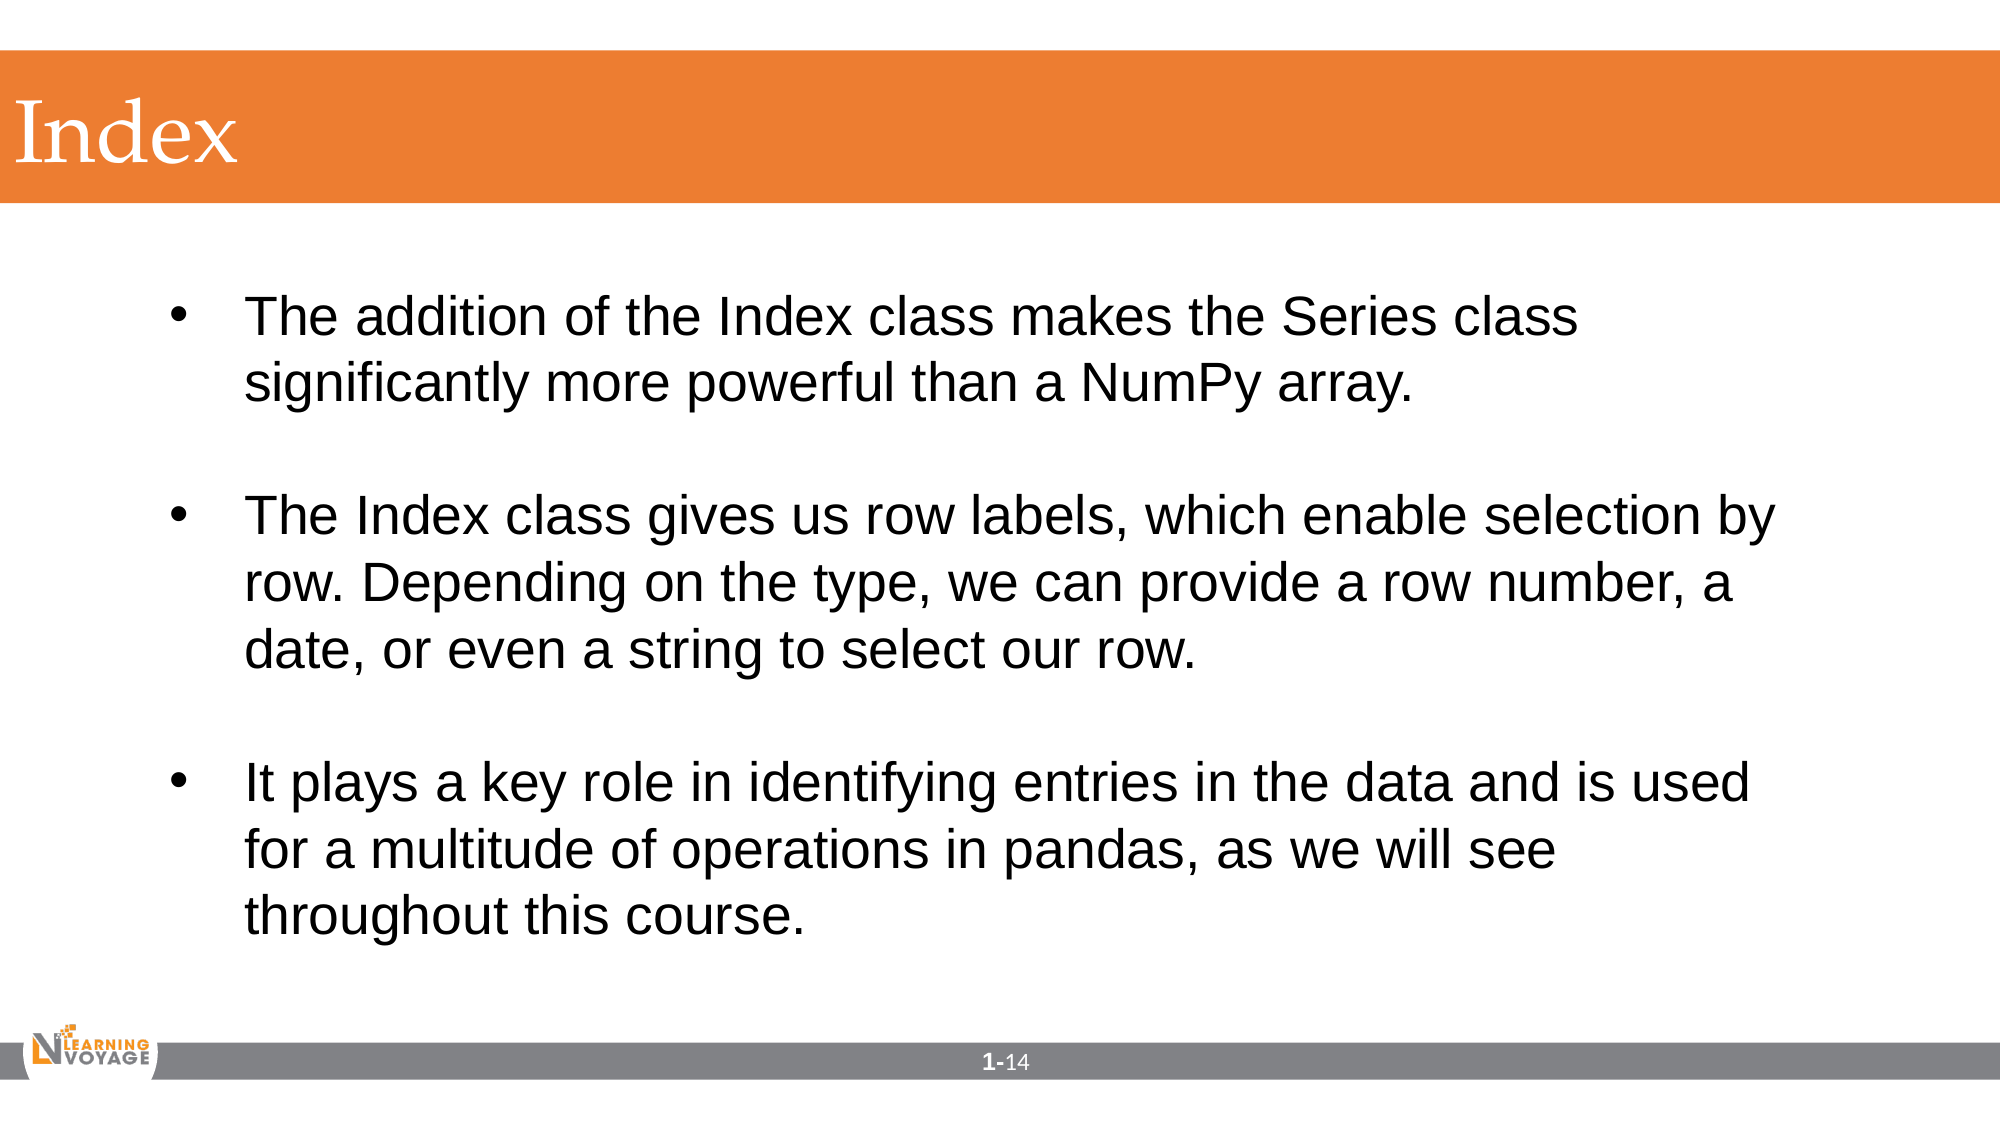

Index
The addition of the Index class makes the Series class significantly more powerful than a NumPy array.

The Index class gives us row labels, which enable selection by row. Depending on the type, we can provide a row number, a date, or even a string to select our row.

It plays a key role in identifying entries in the data and is used for a multitude of operations in pandas, as we will see throughout this course.
1-14